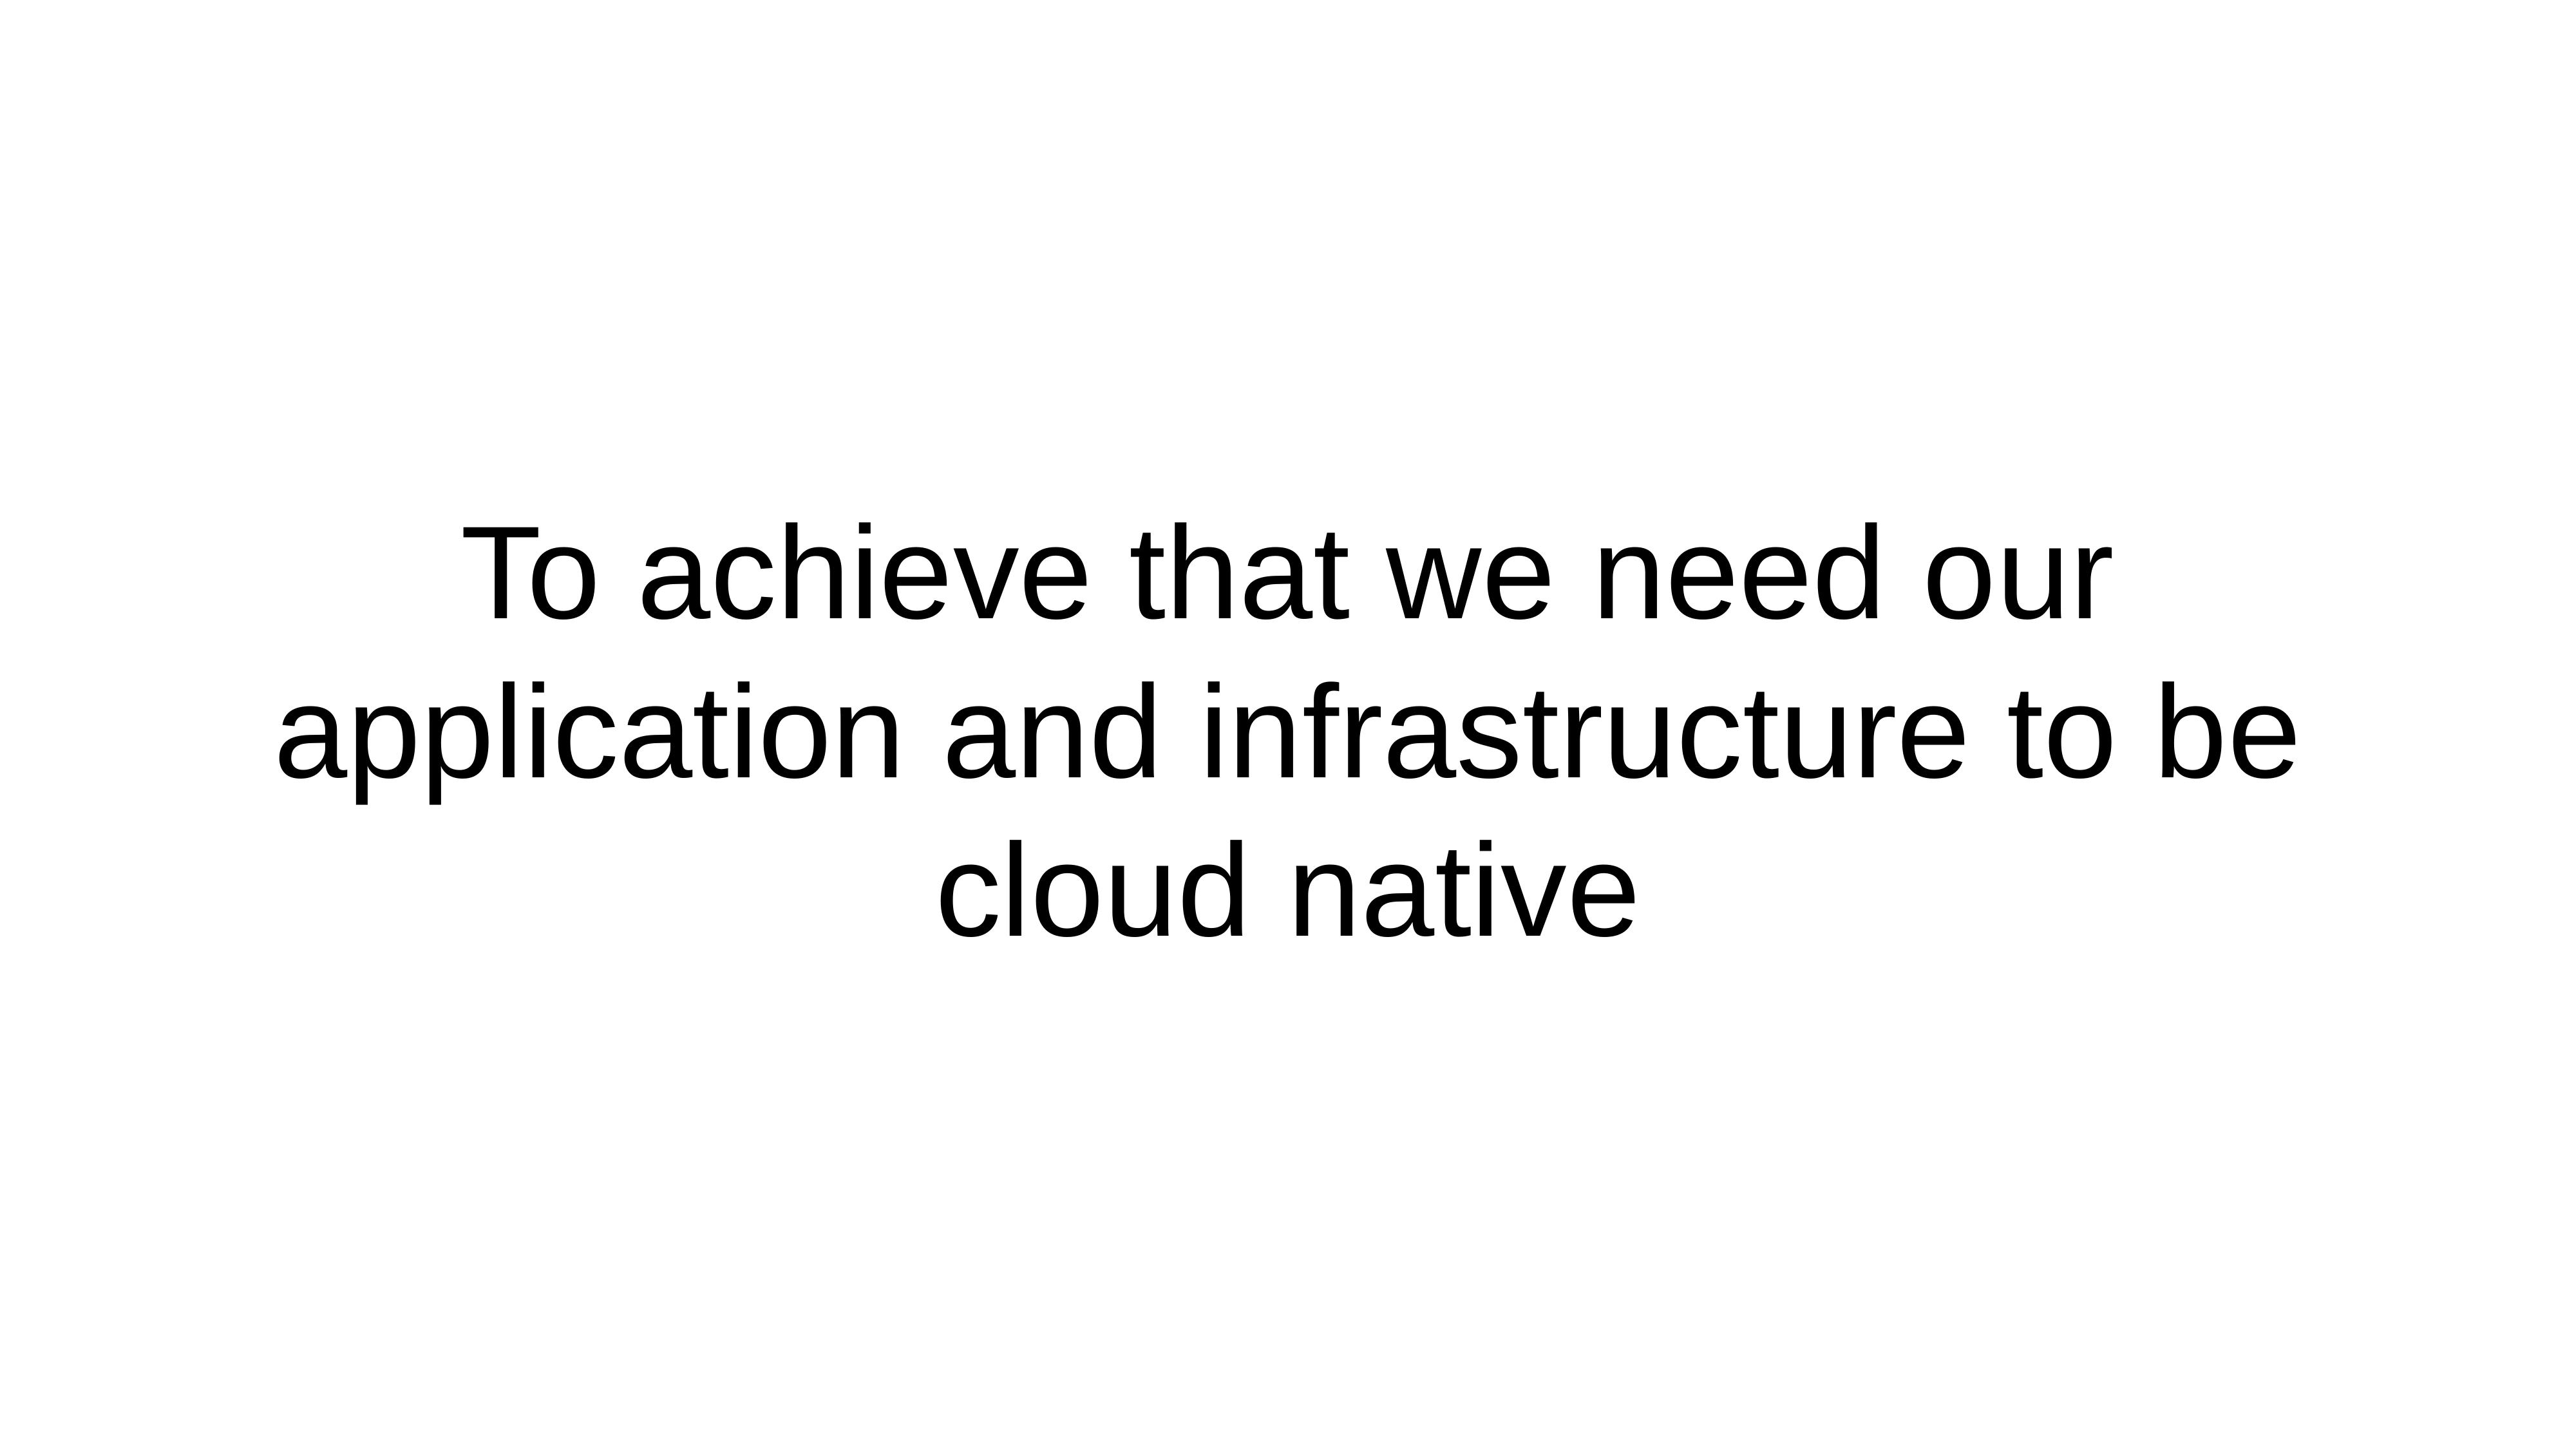

# To achieve that we need our application and infrastructure to be cloud native